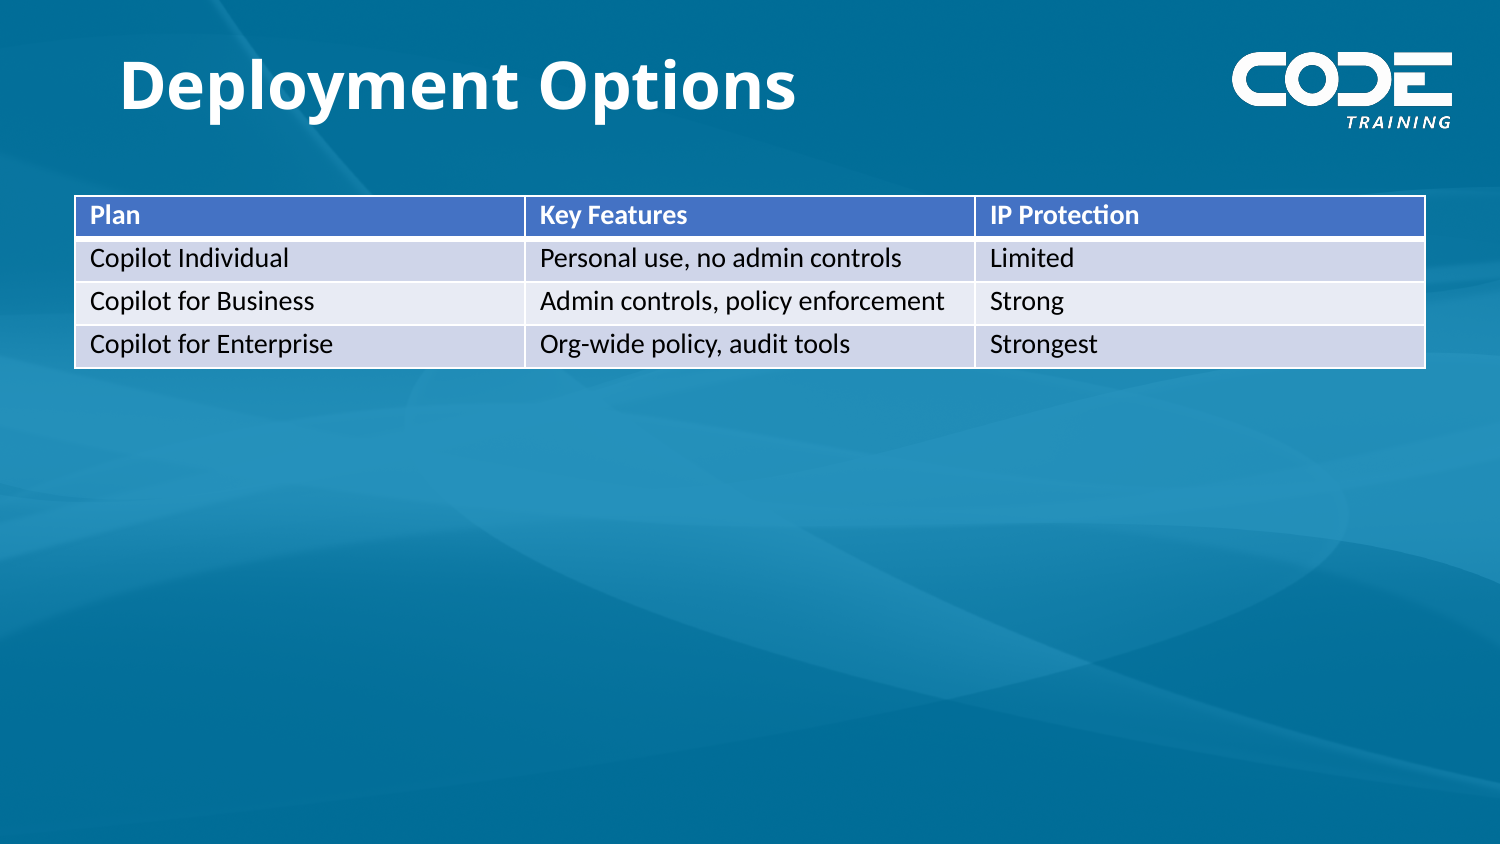

# Deployment Options
| Plan | Key Features | IP Protection |
| --- | --- | --- |
| Copilot Individual | Personal use, no admin controls | Limited |
| Copilot for Business | Admin controls, policy enforcement | Strong |
| Copilot for Enterprise | Org-wide policy, audit tools | Strongest |